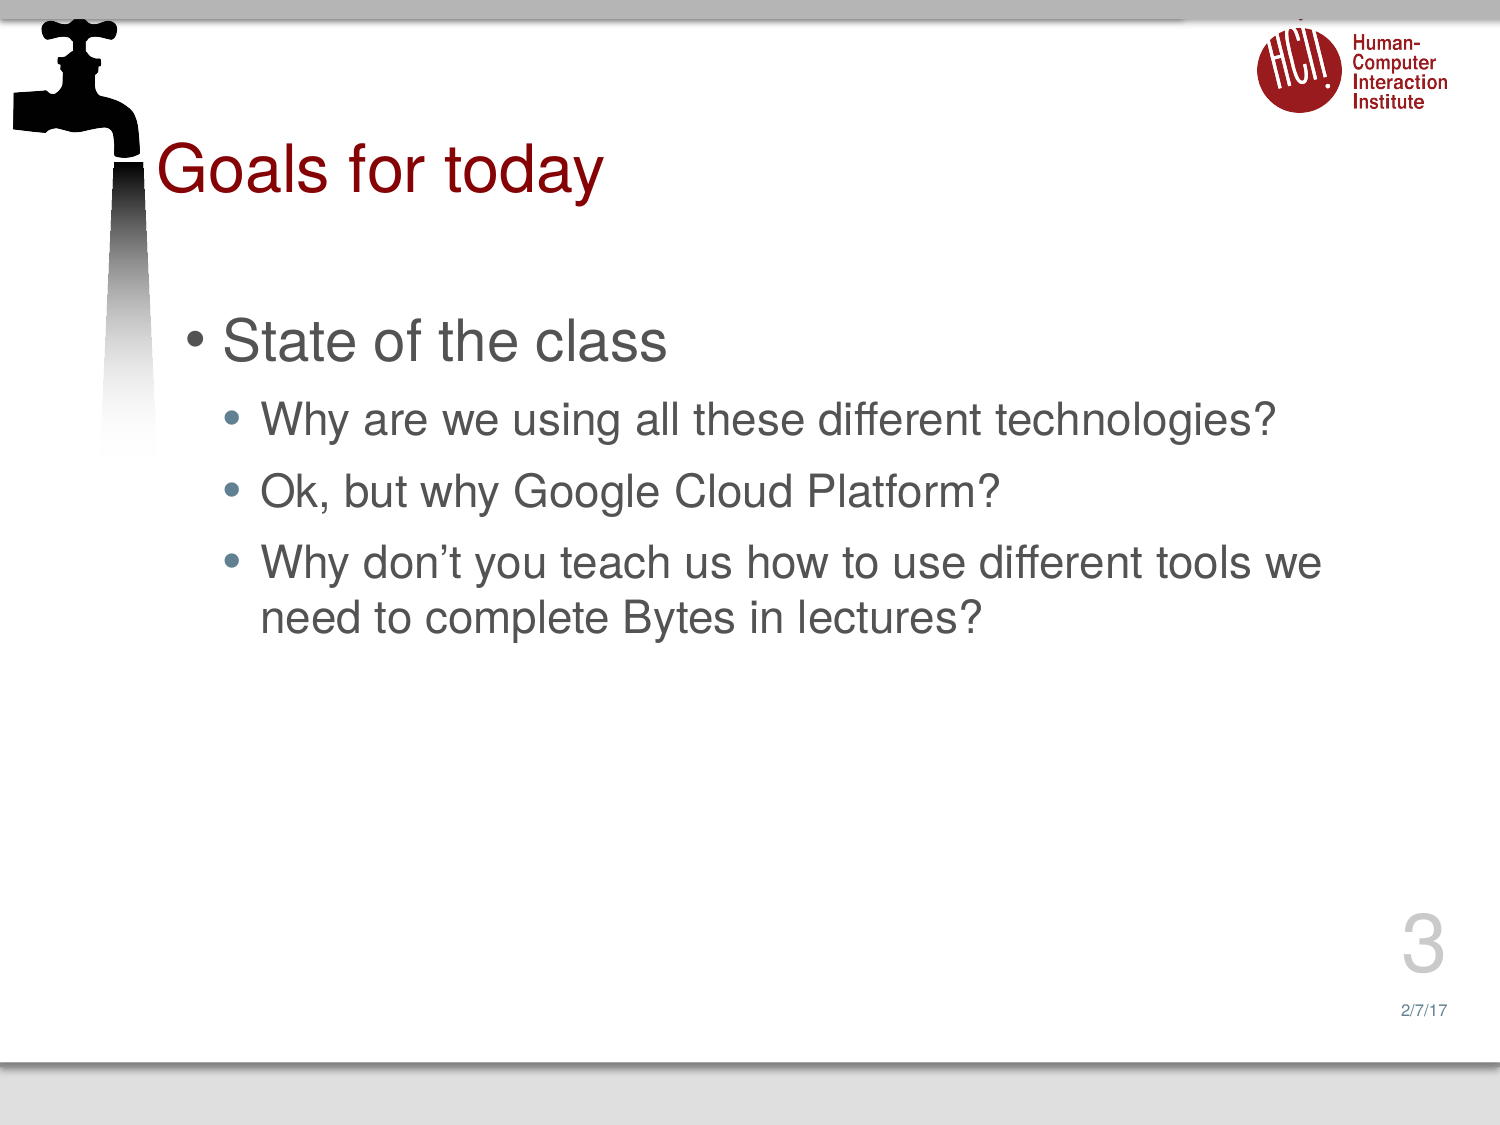

# Goals for today
State of the class
Why are we using all these different technologies?
Ok, but why Google Cloud Platform?
Why don’t you teach us how to use different tools we need to complete Bytes in lectures?

3
2/7/17